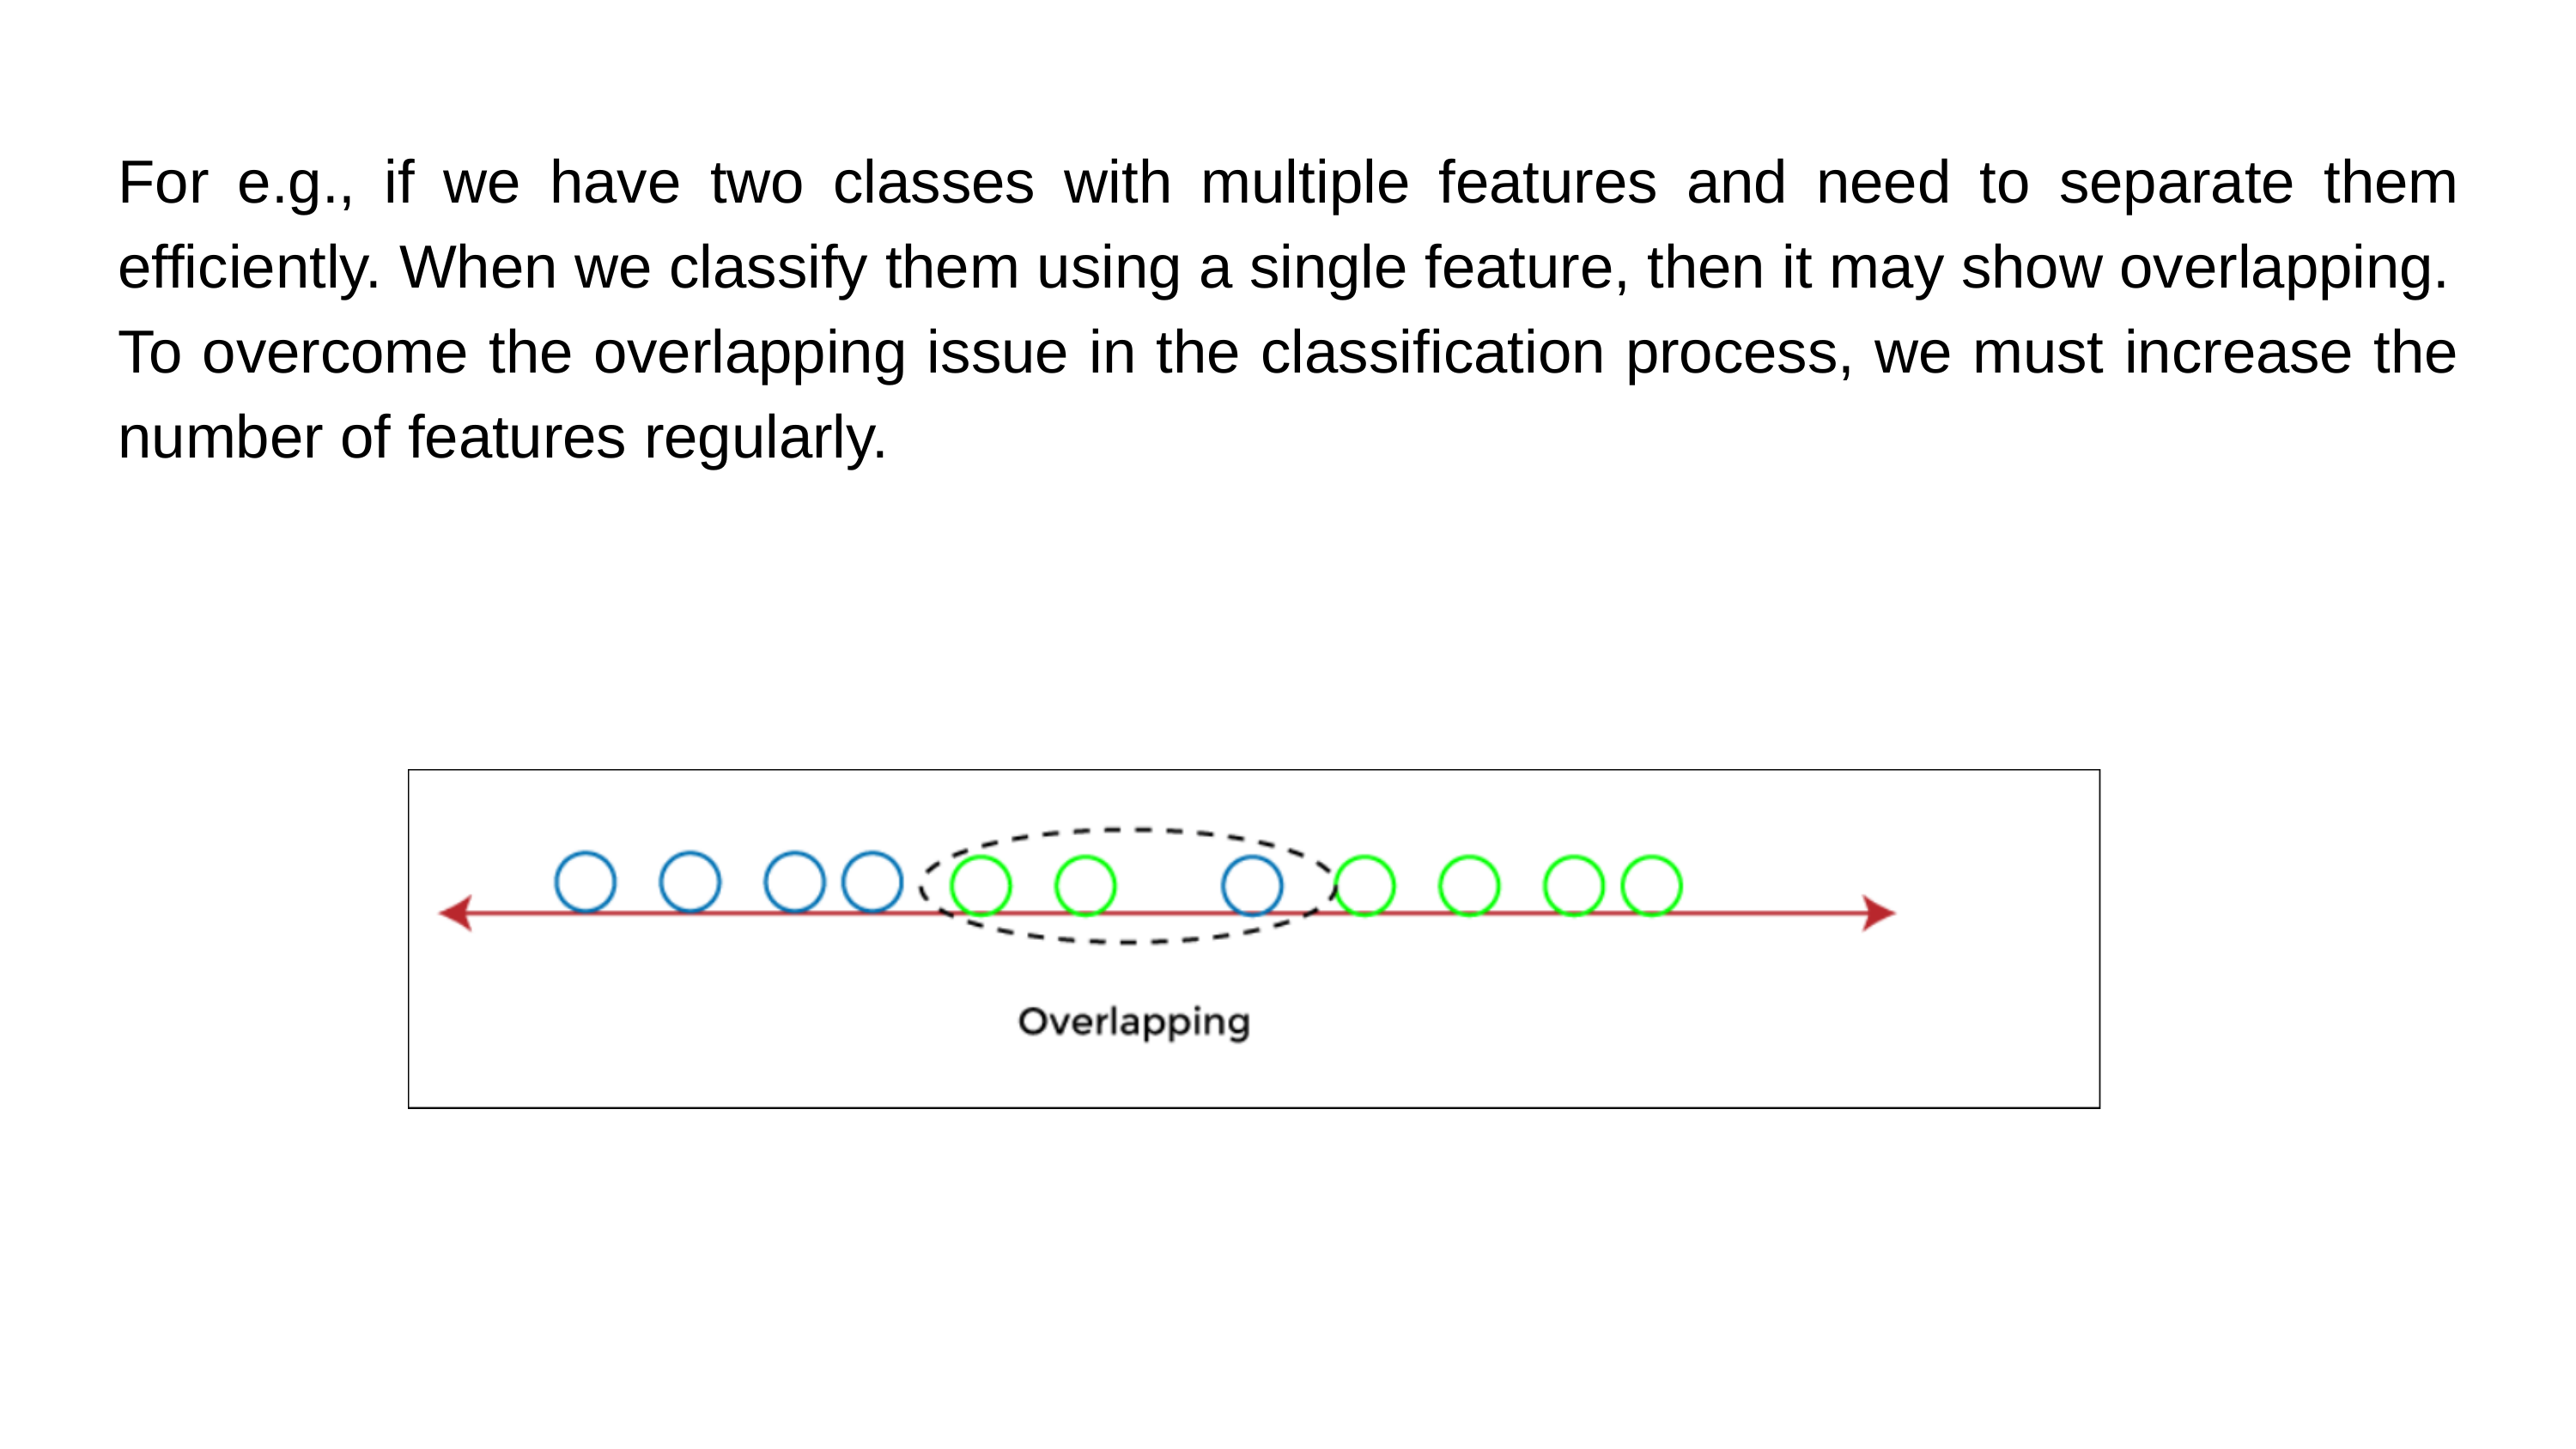

For e.g., if we have two classes with multiple features and need to separate them efficiently. When we classify them using a single feature, then it may show overlapping.
To overcome the overlapping issue in the classification process, we must increase the number of features regularly.